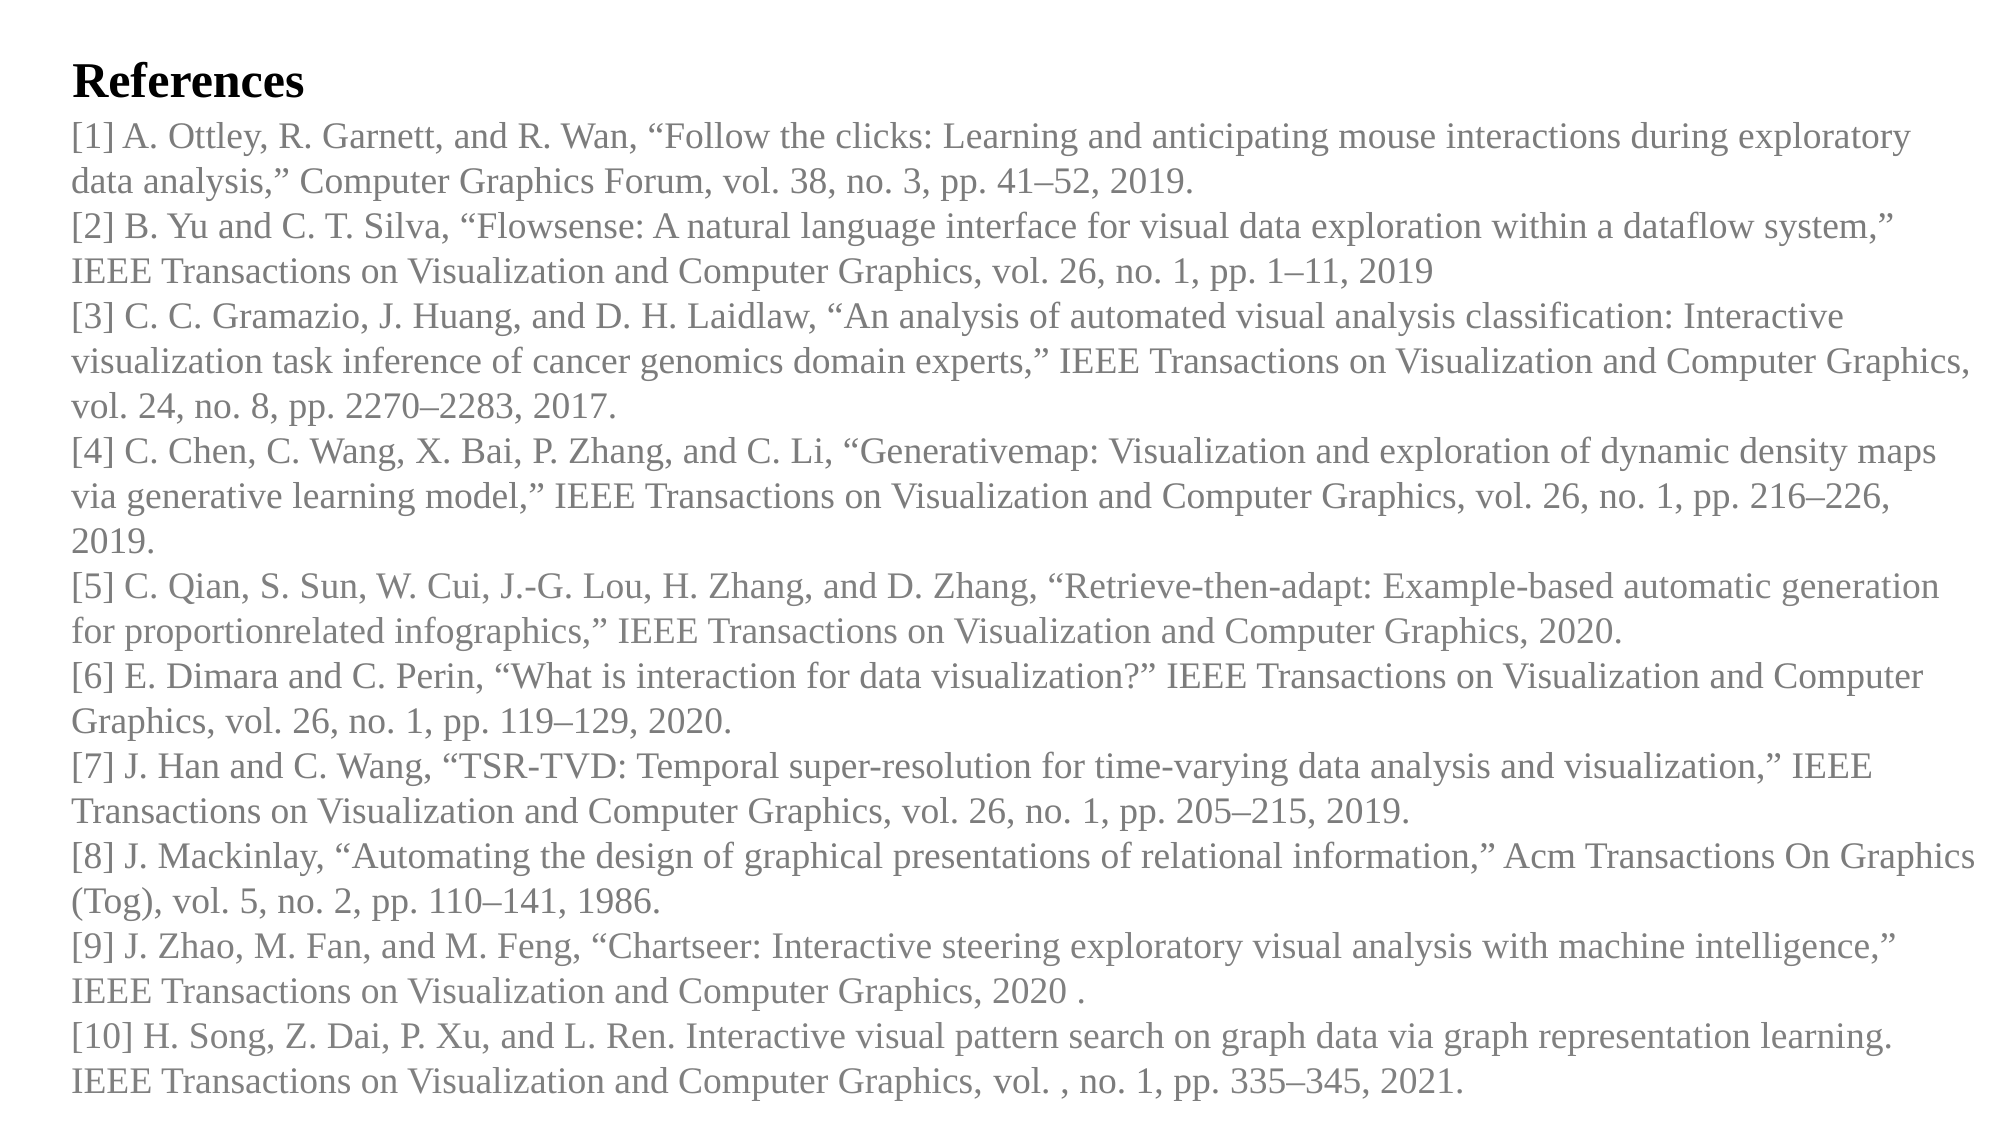

References
[1] A. Ottley, R. Garnett, and R. Wan, “Follow the clicks: Learning and anticipating mouse interactions during exploratory data analysis,” Computer Graphics Forum, vol. 38, no. 3, pp. 41–52, 2019.
[2] B. Yu and C. T. Silva, “Flowsense: A natural language interface for visual data exploration within a dataflow system,” IEEE Transactions on Visualization and Computer Graphics, vol. 26, no. 1, pp. 1–11, 2019
[3] C. C. Gramazio, J. Huang, and D. H. Laidlaw, “An analysis of automated visual analysis classification: Interactive visualization task inference of cancer genomics domain experts,” IEEE Transactions on Visualization and Computer Graphics, vol. 24, no. 8, pp. 2270–2283, 2017.
[4] C. Chen, C. Wang, X. Bai, P. Zhang, and C. Li, “Generativemap: Visualization and exploration of dynamic density maps via generative learning model,” IEEE Transactions on Visualization and Computer Graphics, vol. 26, no. 1, pp. 216–226, 2019.
[5] C. Qian, S. Sun, W. Cui, J.-G. Lou, H. Zhang, and D. Zhang, “Retrieve-then-adapt: Example-based automatic generation for proportionrelated infographics,” IEEE Transactions on Visualization and Computer Graphics, 2020.
[6] E. Dimara and C. Perin, “What is interaction for data visualization?” IEEE Transactions on Visualization and Computer Graphics, vol. 26, no. 1, pp. 119–129, 2020.
[7] J. Han and C. Wang, “TSR-TVD: Temporal super-resolution for time-varying data analysis and visualization,” IEEE Transactions on Visualization and Computer Graphics, vol. 26, no. 1, pp. 205–215, 2019.
[8] J. Mackinlay, “Automating the design of graphical presentations of relational information,” Acm Transactions On Graphics (Tog), vol. 5, no. 2, pp. 110–141, 1986.
[9] J. Zhao, M. Fan, and M. Feng, “Chartseer: Interactive steering exploratory visual analysis with machine intelligence,” IEEE Transactions on Visualization and Computer Graphics, 2020 .
[10] H. Song, Z. Dai, P. Xu, and L. Ren. Interactive visual pattern search on graph data via graph representation learning. IEEE Transactions on Visualization and Computer Graphics, vol. , no. 1, pp. 335–345, 2021.